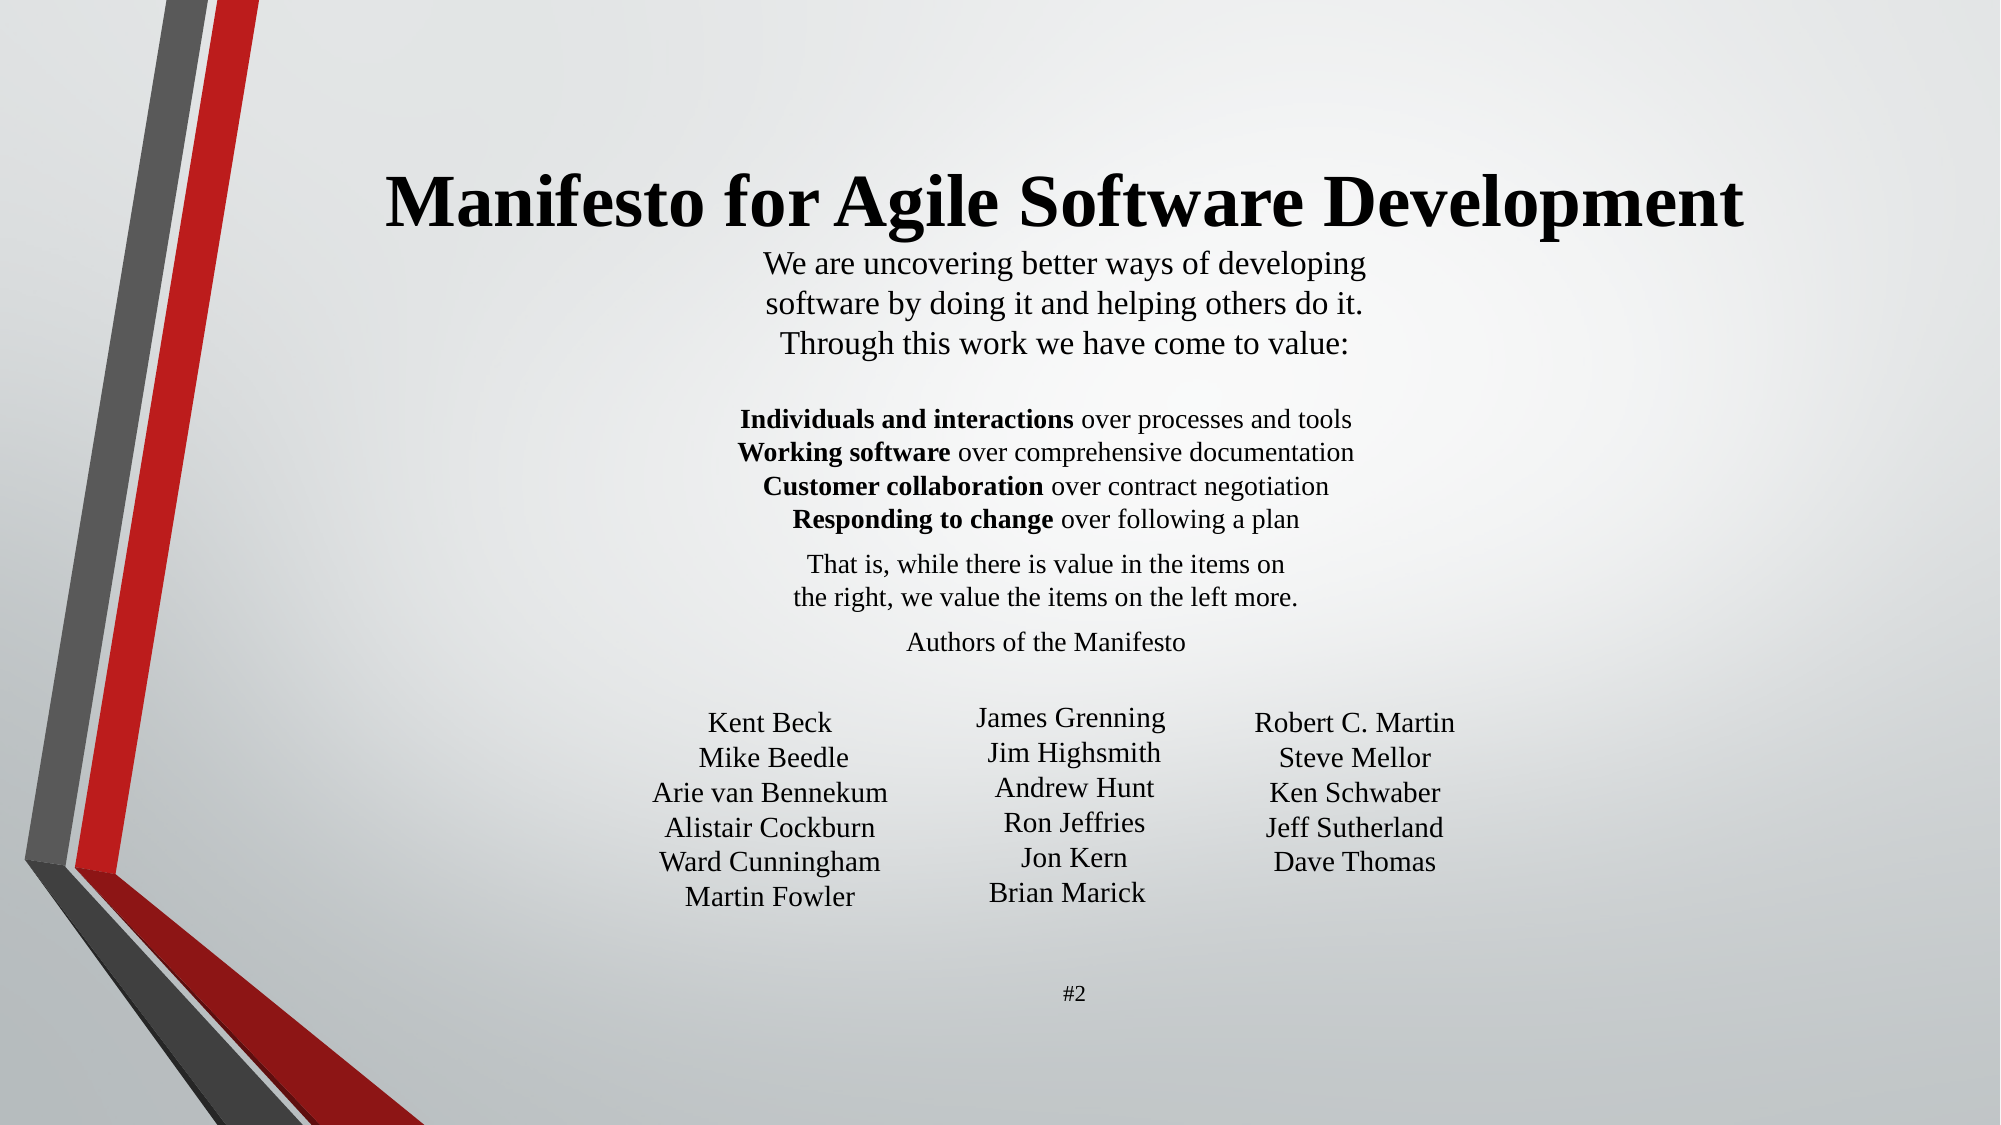

# Manifesto for Agile Software Development We are uncovering better ways of developing software by doing it and helping others do it. Through this work we have come to value:

Individuals and interactions over processes and tools
Working software over comprehensive documentation
Customer collaboration over contract negotiation
Responding to change over following a plan
That is, while there is value in the items on
the right, we value the items on the left more.
Authors of the Manifesto
James Grenning
Jim Highsmith Andrew Hunt
Ron Jeffries
Jon Kern
Brian Marick

#2
Kent Beck
 Mike Beedle
Arie van Bennekum Alistair Cockburn Ward Cunningham Martin Fowler
Robert C. Martin Steve Mellor
Ken Schwaber
Jeff Sutherland Dave Thomas